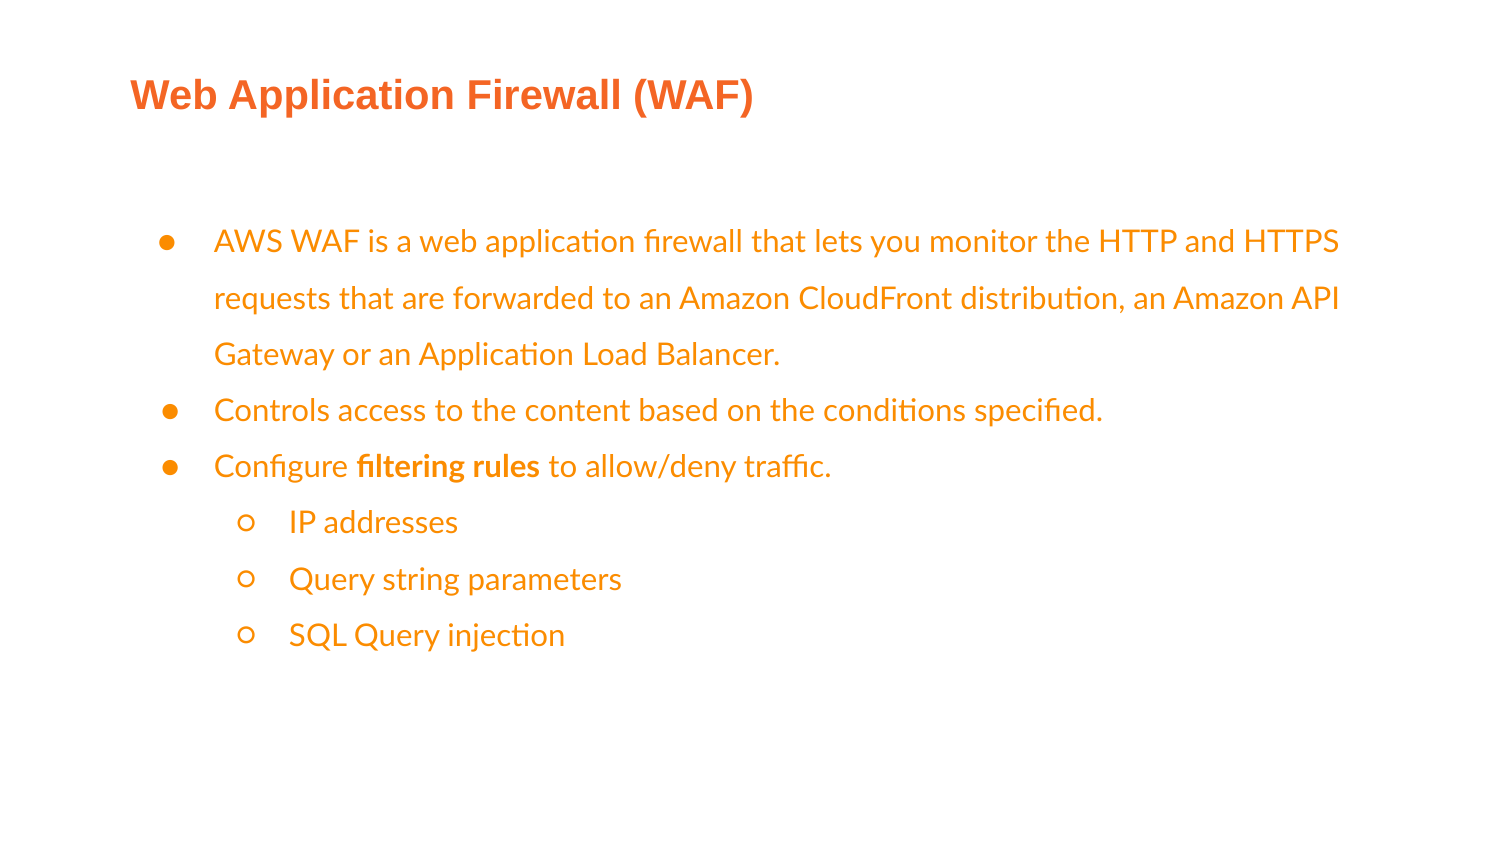

Web Application Firewall (WAF)
AWS WAF is a web application firewall that lets you monitor the HTTP and HTTPS requests that are forwarded to an Amazon CloudFront distribution, an Amazon API Gateway or an Application Load Balancer.
Controls access to the content based on the conditions specified.
Configure filtering rules to allow/deny traffic.
IP addresses
Query string parameters
SQL Query injection